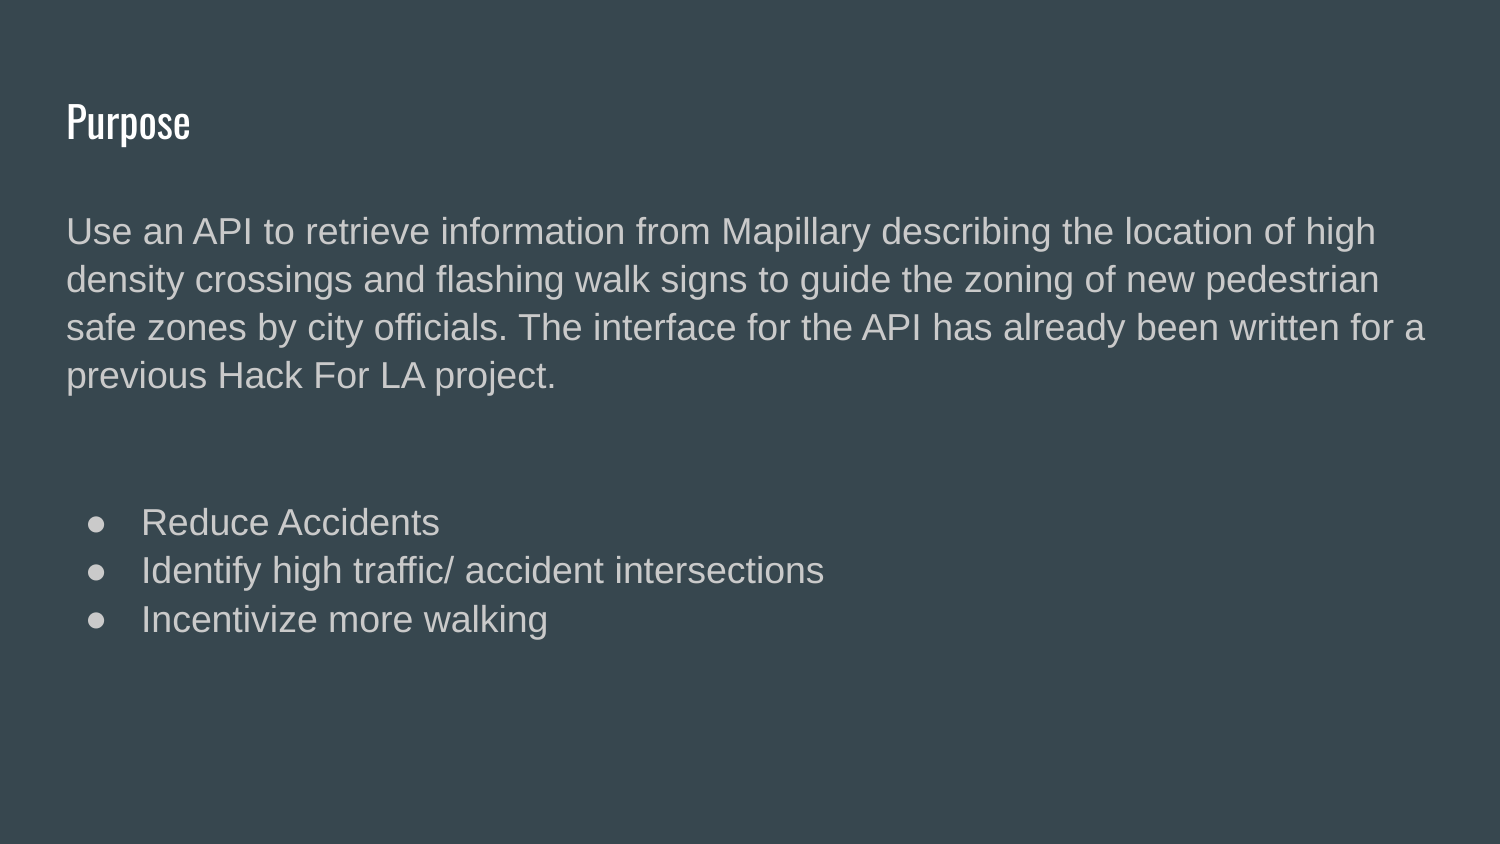

# Purpose
Use an API to retrieve information from Mapillary describing the location of high density crossings and flashing walk signs to guide the zoning of new pedestrian safe zones by city officials. The interface for the API has already been written for a previous Hack For LA project.

Reduce Accidents
Identify high traffic/ accident intersections
Incentivize more walking